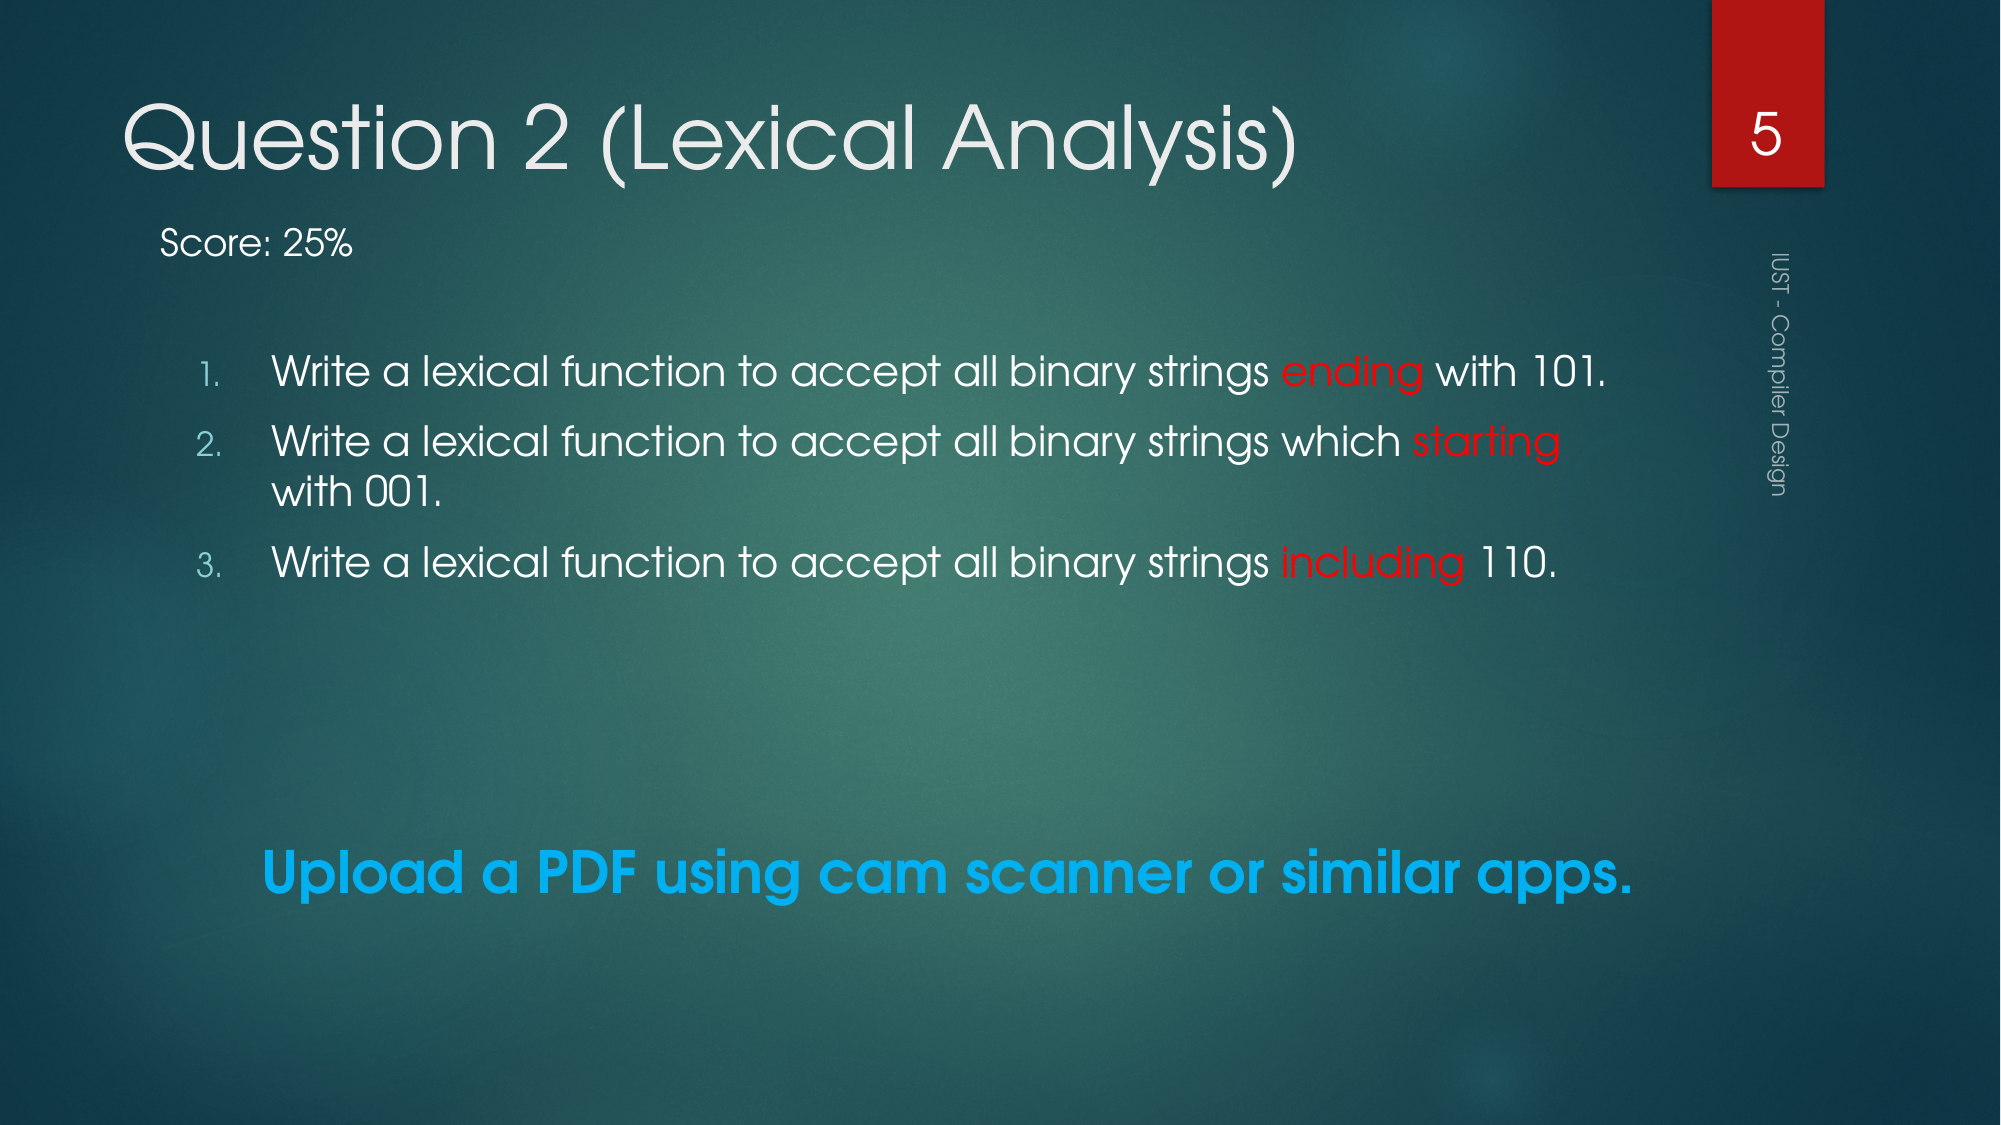

5
# Question 2 (Lexical Analysis)
Score: 25%
Write a lexical function to accept all binary strings ending with 101.
Write a lexical function to accept all binary strings which starting with 001.
Write a lexical function to accept all binary strings including 110.
IUST - Compiler Design
Upload a PDF using cam scanner or similar apps.